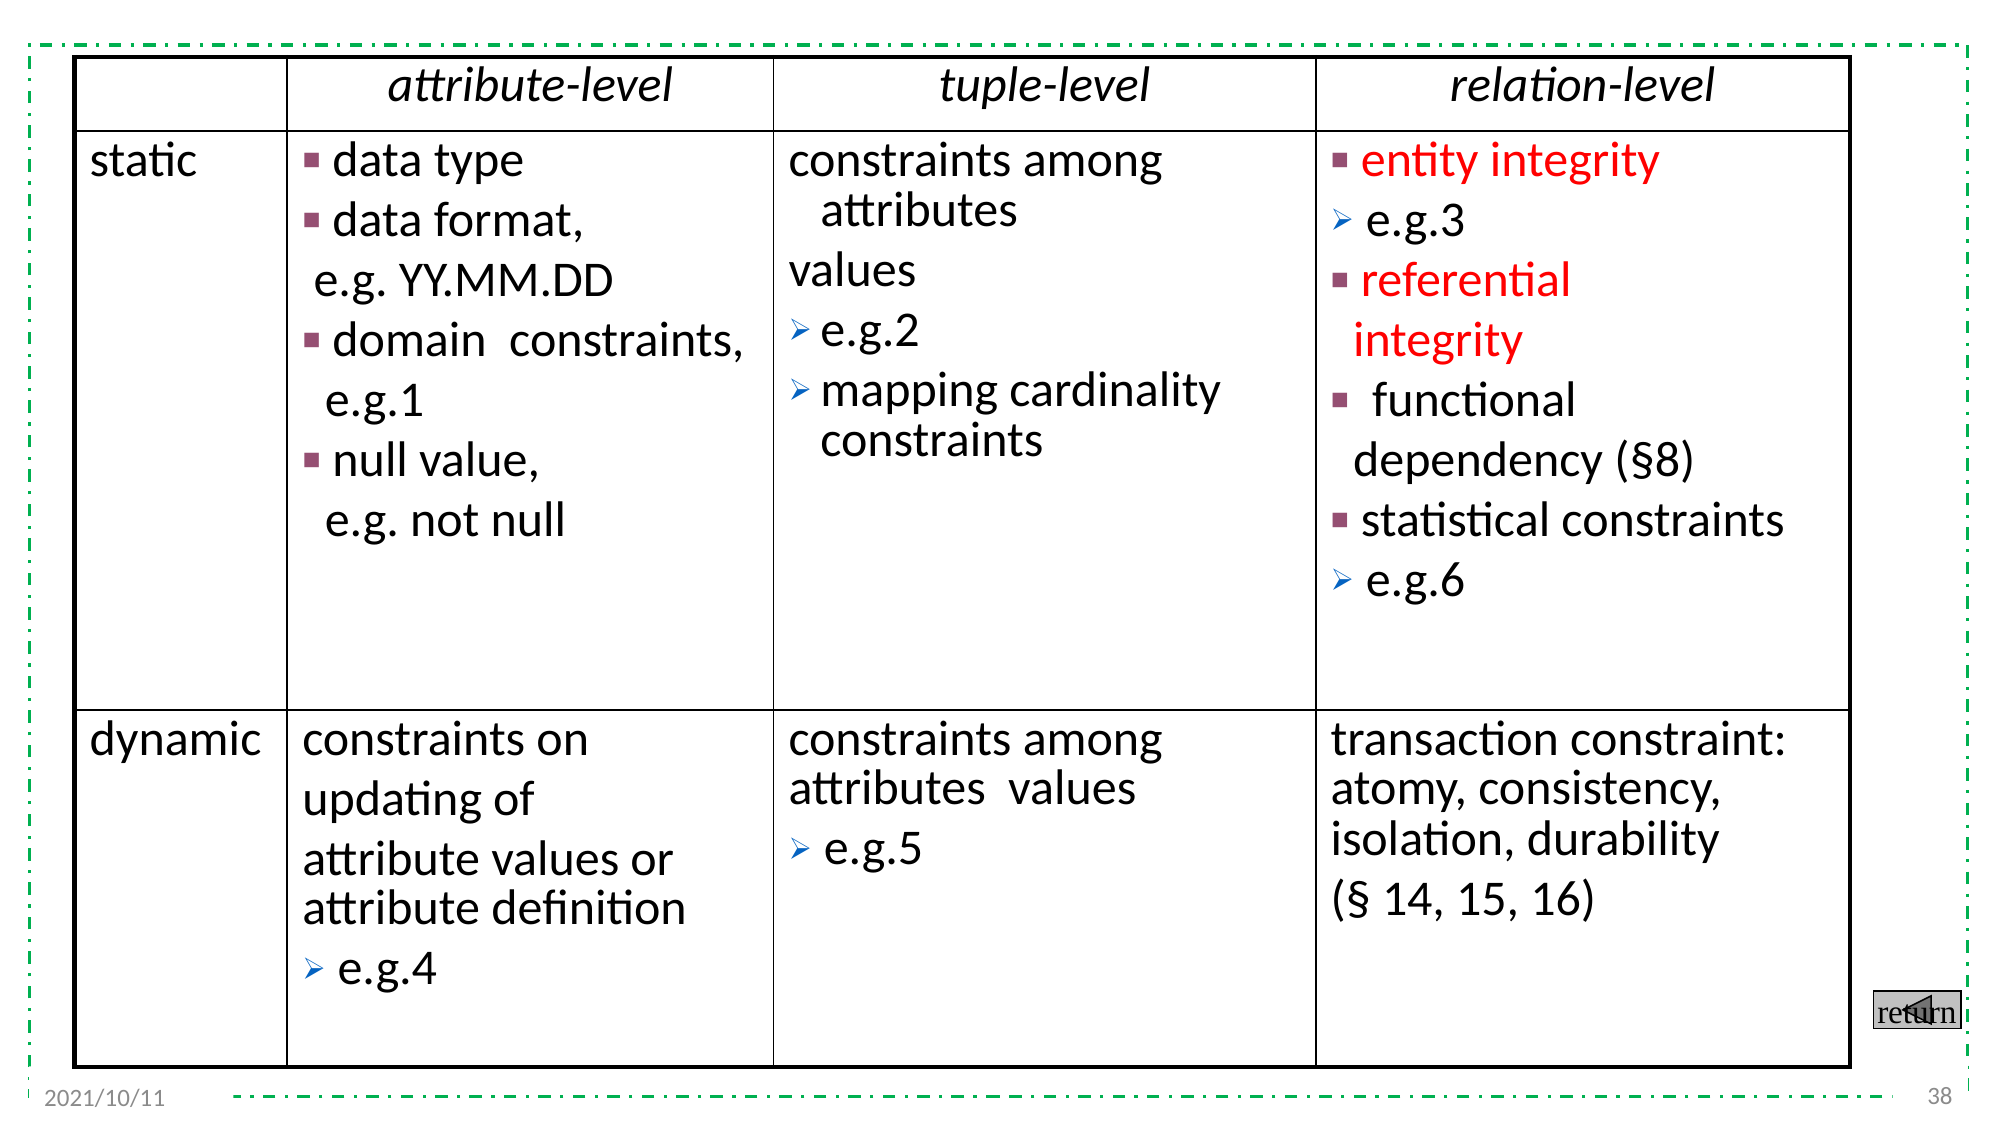

|  | attribute-level | tuple-level | relation-level |
| --- | --- | --- | --- |
| static | data type data format, e.g. YY.MM.DD domain constraints, e.g.1 null value, e.g. not null | constraints among attributes values e.g.2 mapping cardinality constraints | entity integrity e.g.3 referential integrity functional dependency (§8) statistical constraints e.g.6 |
| dynamic | constraints on updating of attribute values or attribute definition e.g.4 | constraints among attributes values e.g.5 | transaction constraint: atomy, consistency, isolation, durability (§ 14, 15, 16) |
return
38
2021/10/11